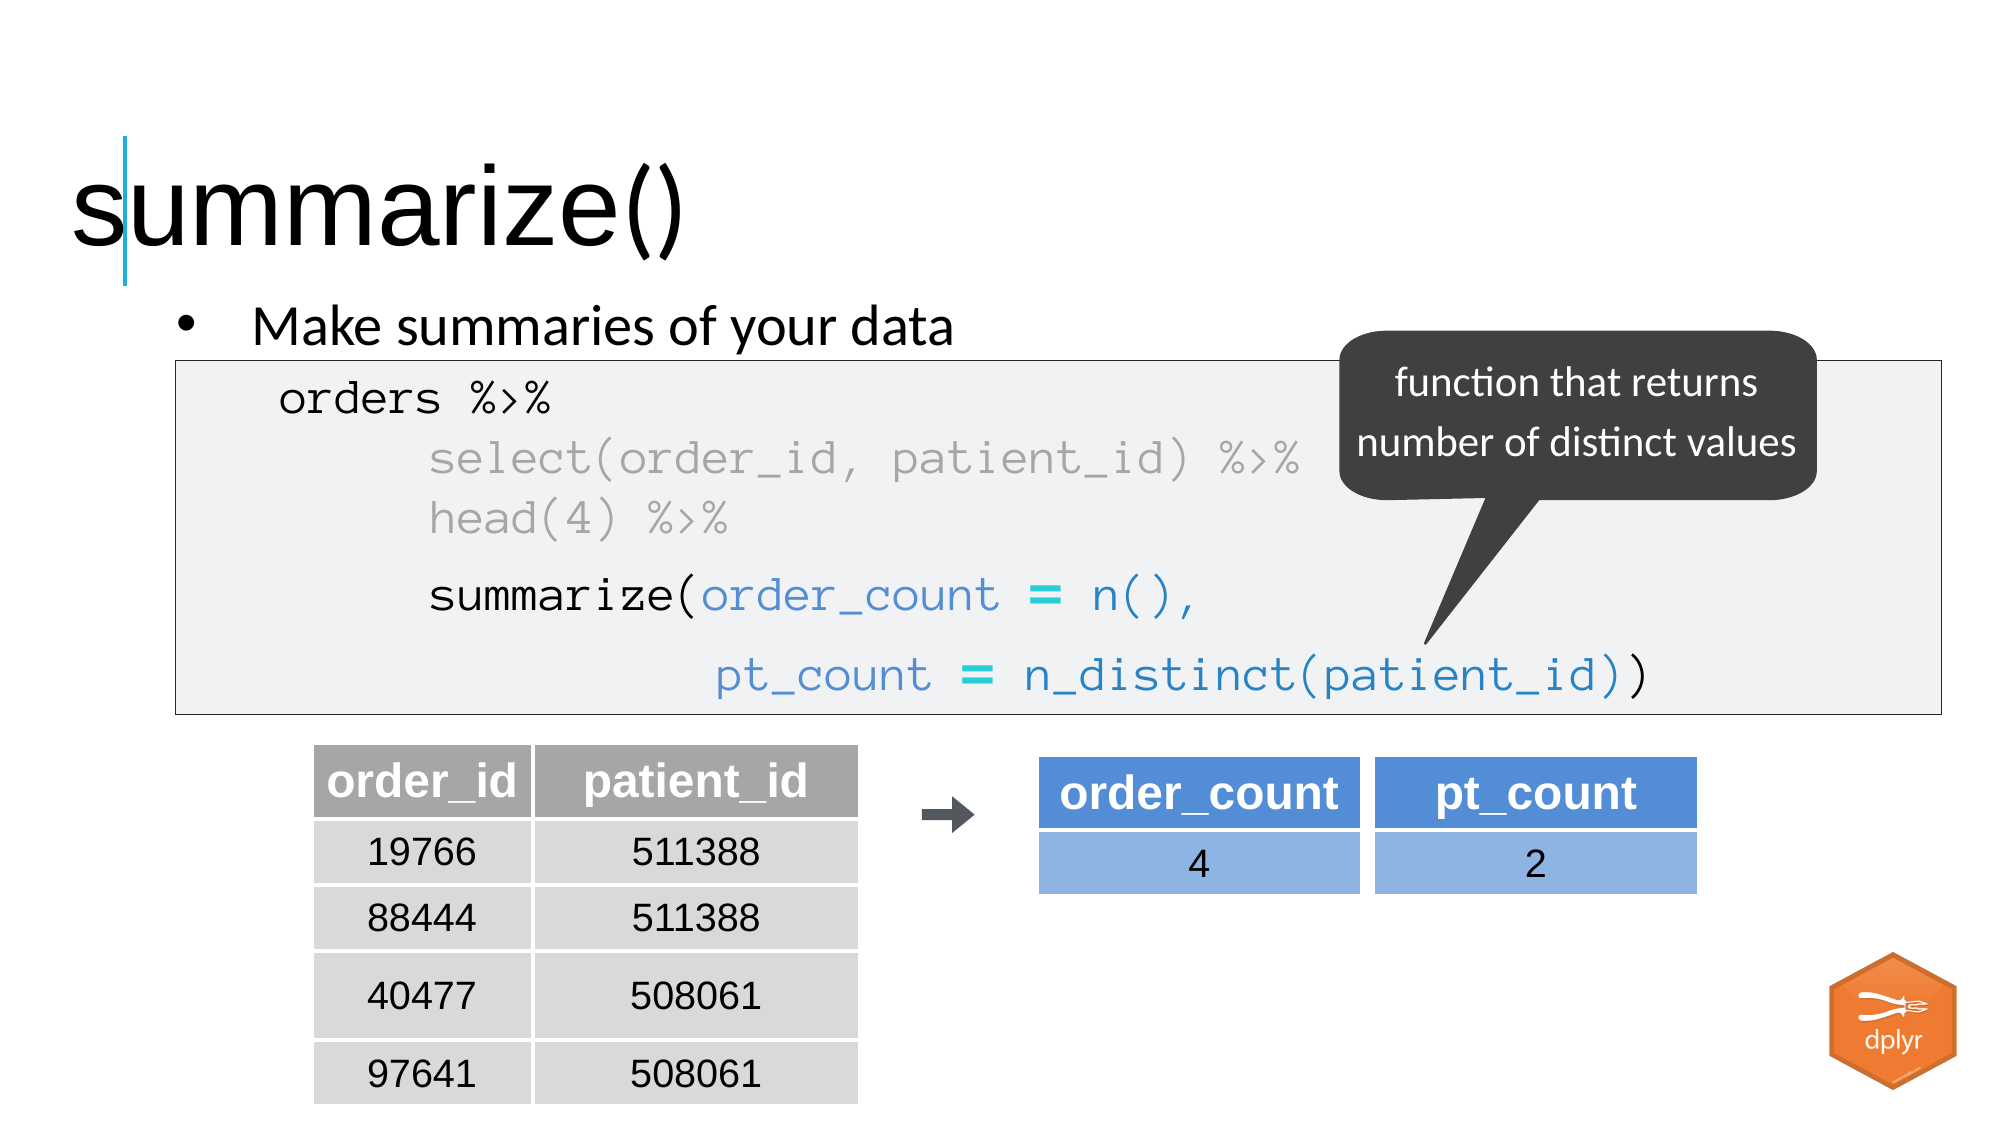

summarize()
Make summaries of your data

function that returns number of distinct values
orders %>%
	select(order_id, patient_id) %>%
	head(4) %>%
	summarize(order_count = n(),
		     pt_count = n_distinct(patient_id))

| order\_id | patient\_id |
| --- | --- |
| 19766 | 511388 |
| 88444 | 511388 |
| 40477 | 508061 |
| 97641 | 508061 |
| order\_count |
| --- |
| 4 |
| pt\_count |
| --- |
| 2 |